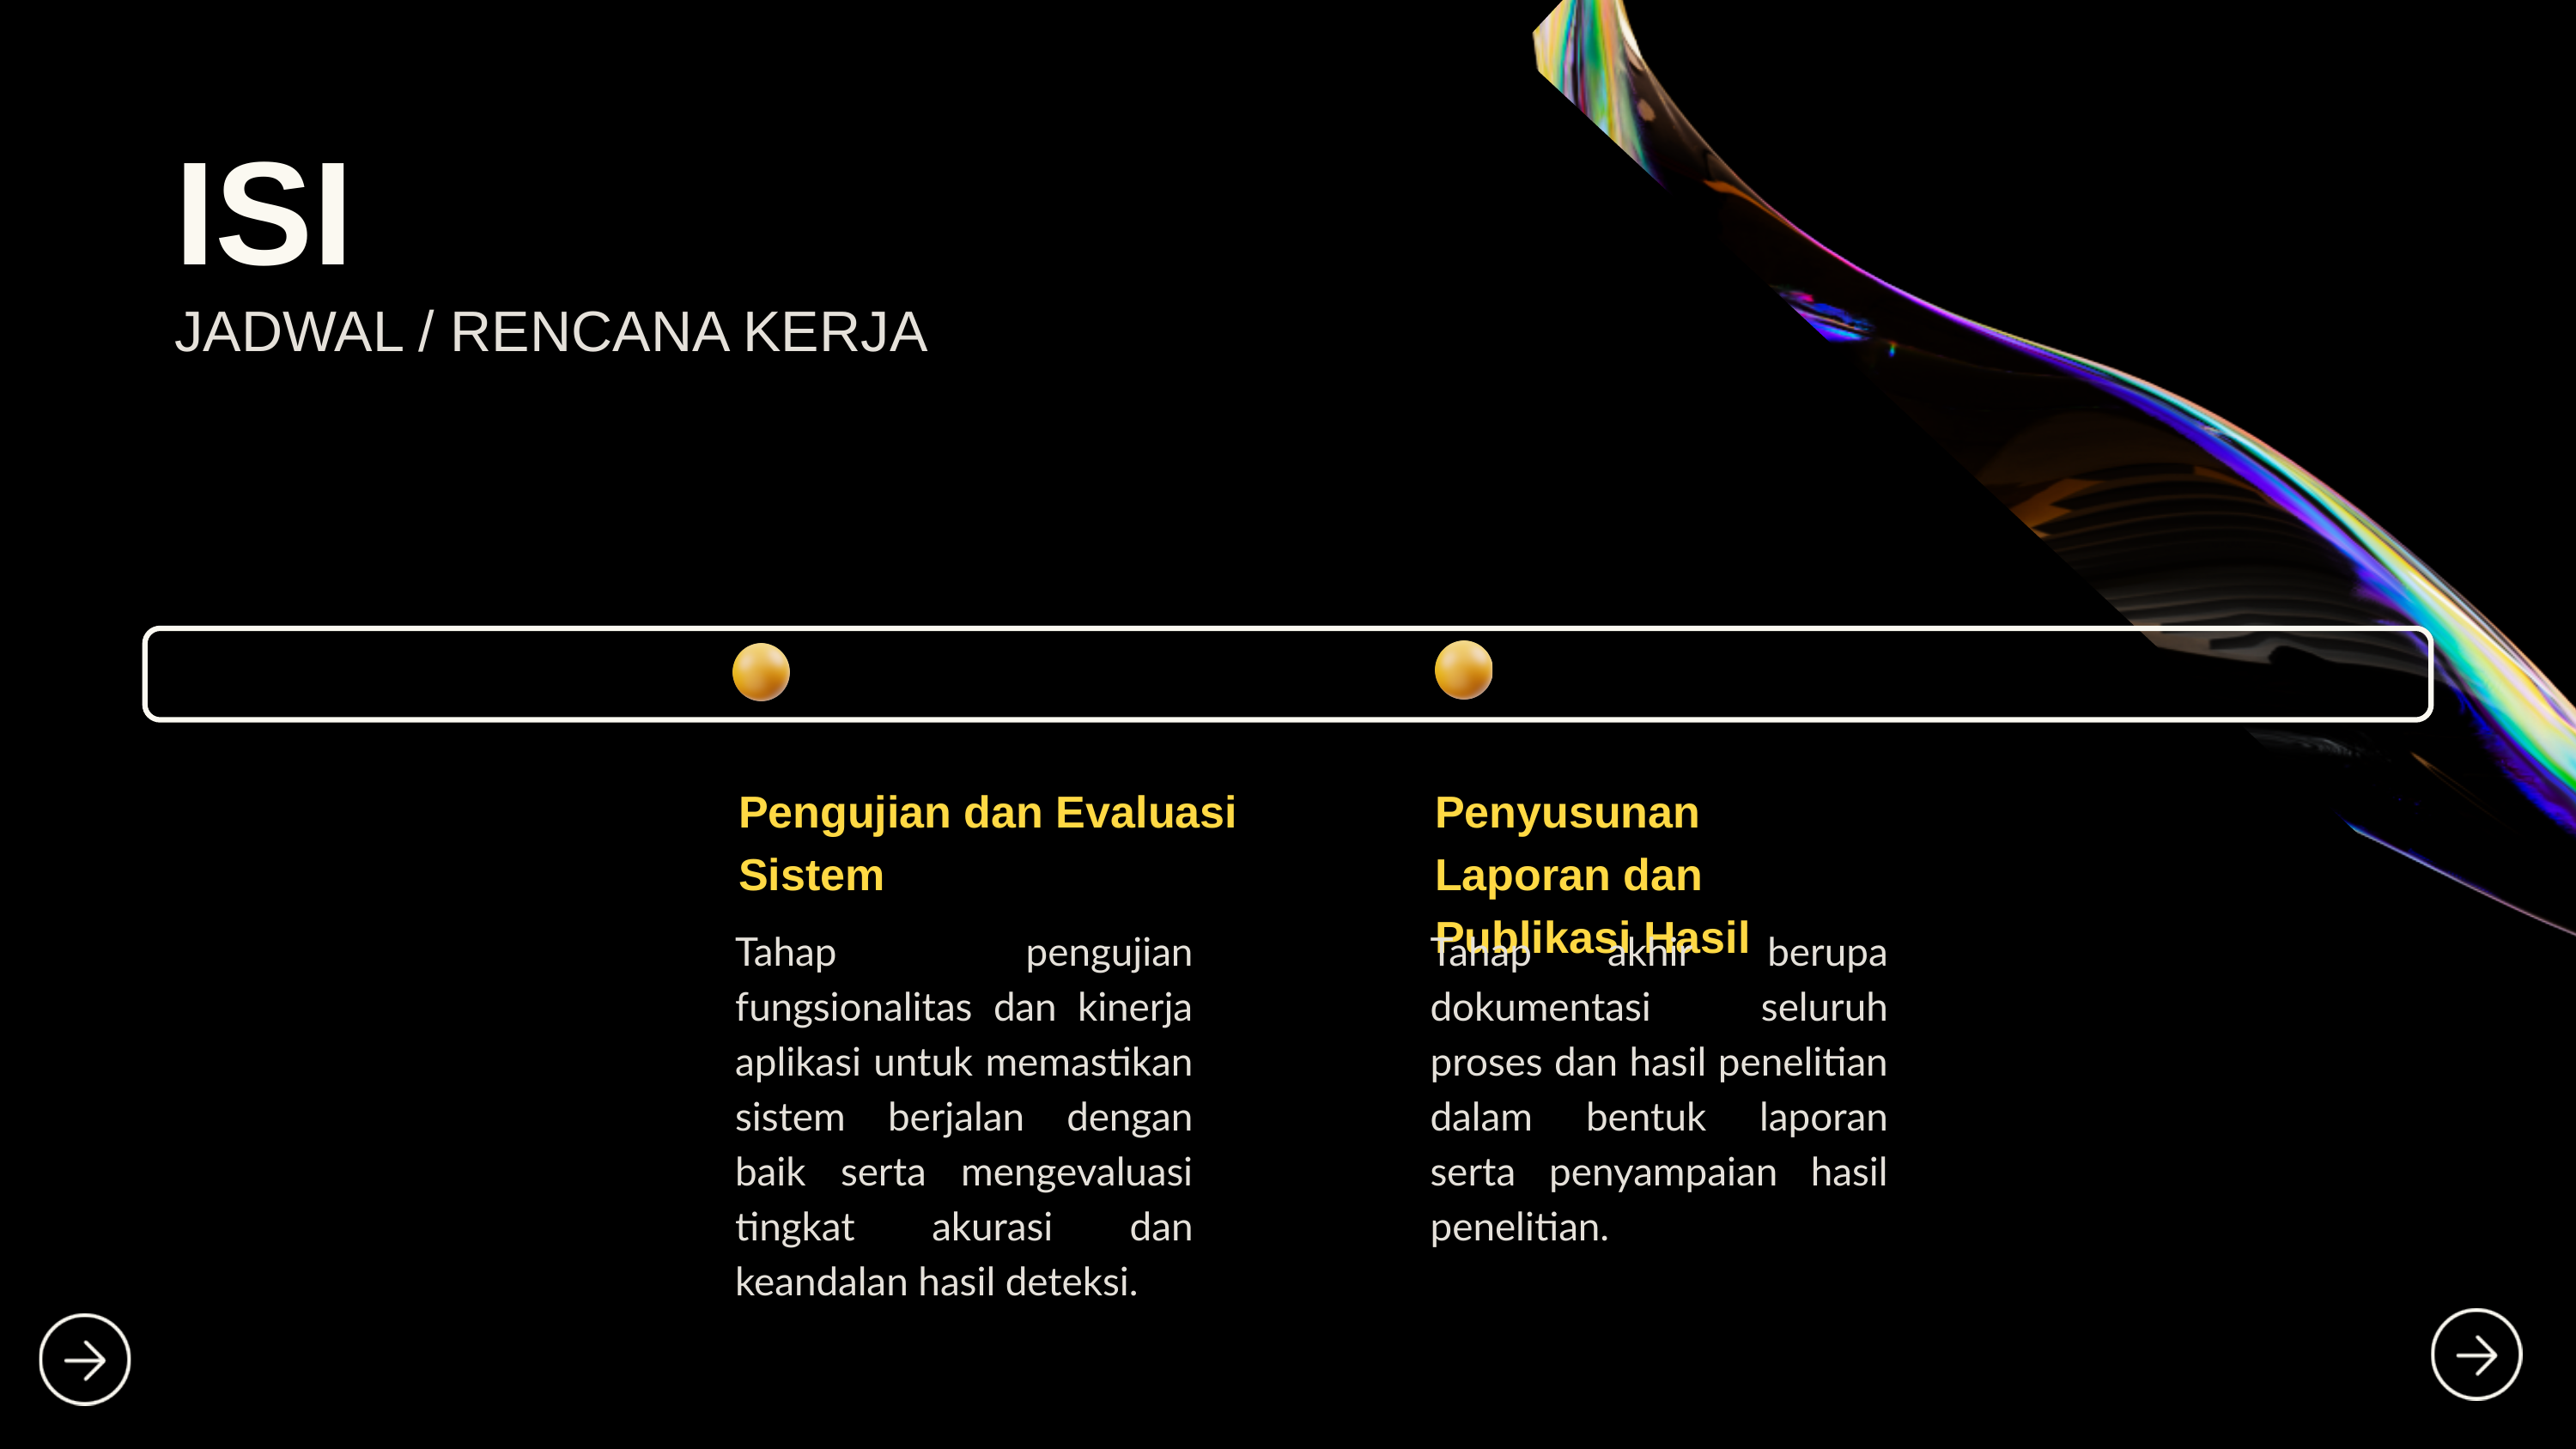

ISI
JADWAL / RENCANA KERJA

Pengujian dan Evaluasi Sistem
Penyusunan Laporan dan Publikasi Hasil
Tahap pengujian fungsionalitas dan kinerja aplikasi untuk memastikan sistem berjalan dengan baik serta mengevaluasi tingkat akurasi dan keandalan hasil deteksi.
Tahap akhir berupa dokumentasi seluruh proses dan hasil penelitian dalam bentuk laporan serta penyampaian hasil penelitian.